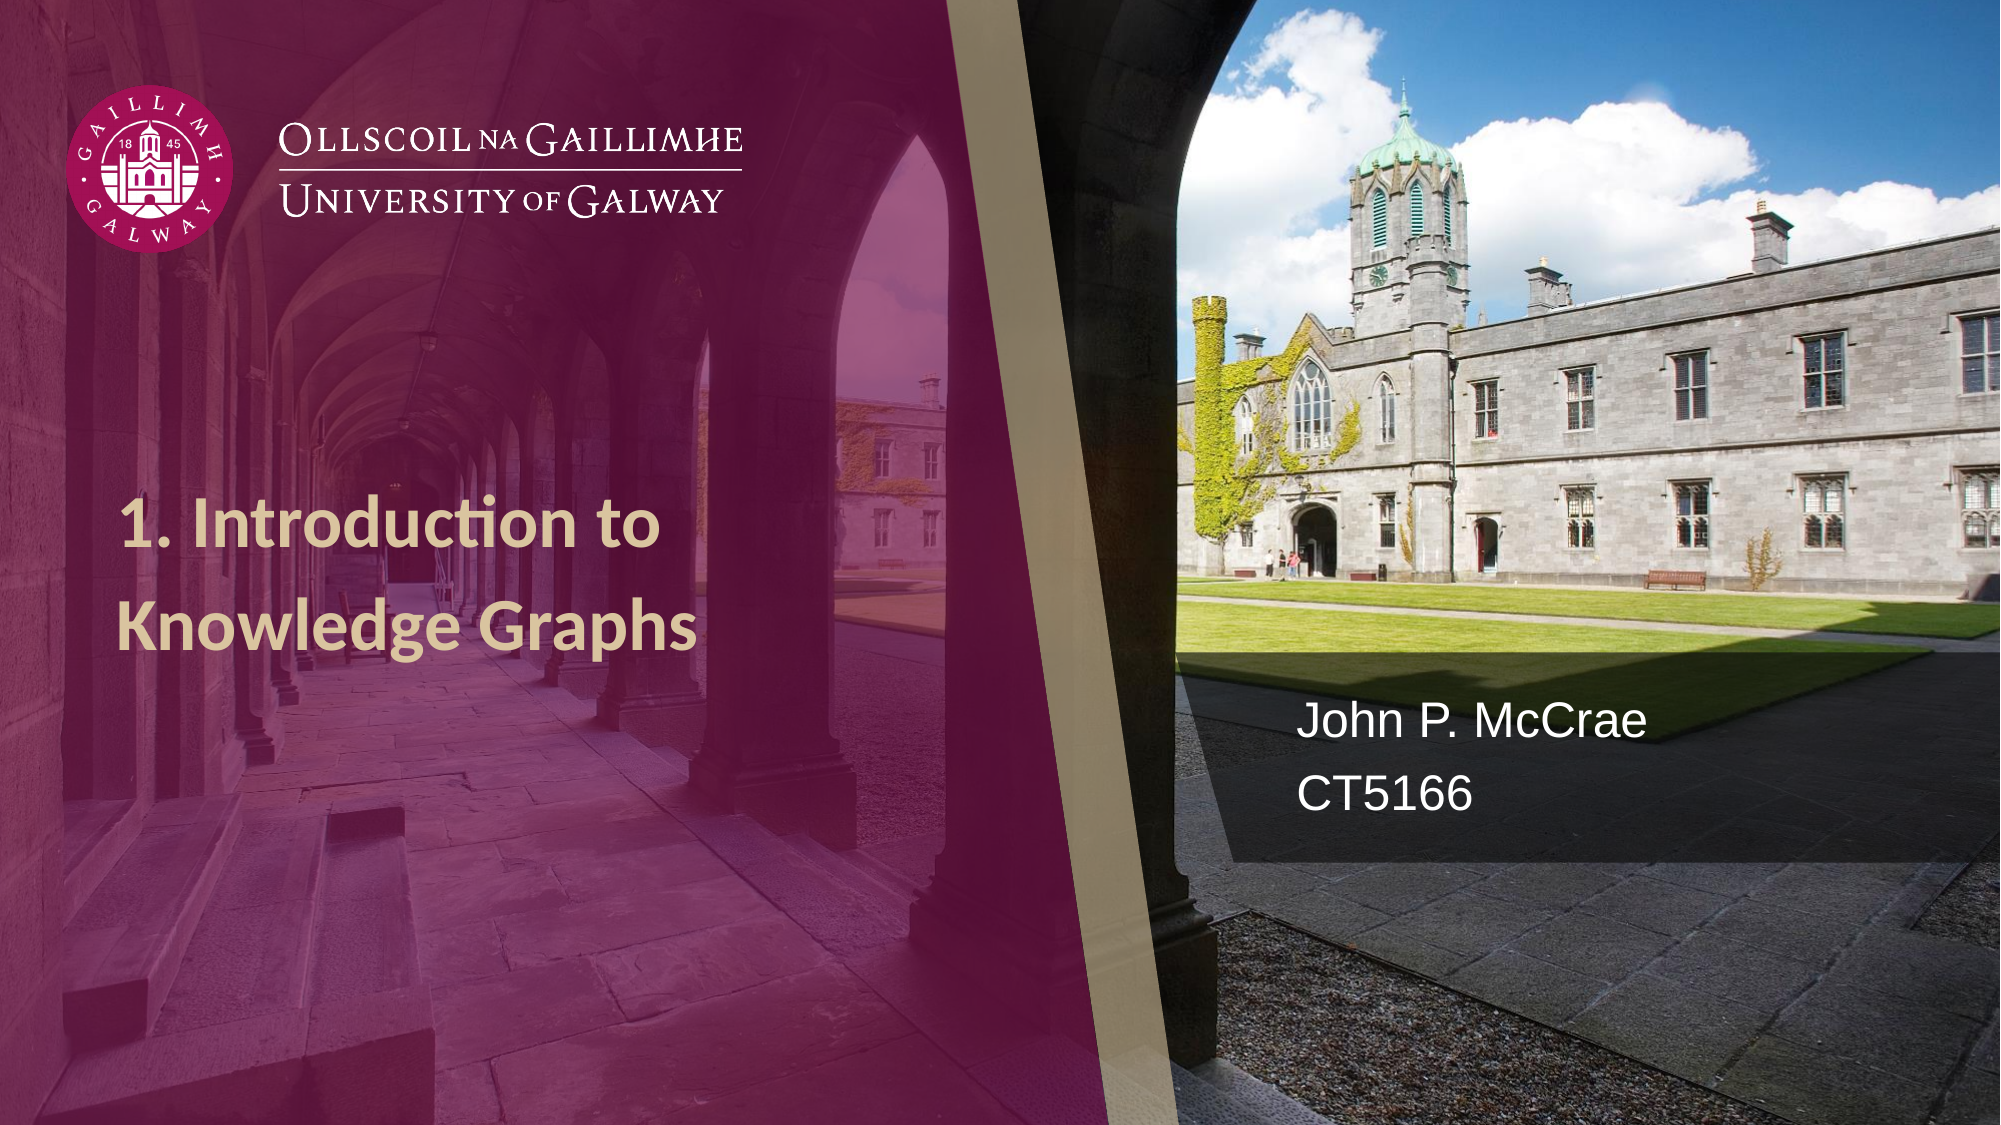

# 1. Introduction to Knowledge Graphs
John P. McCrae
CT5166